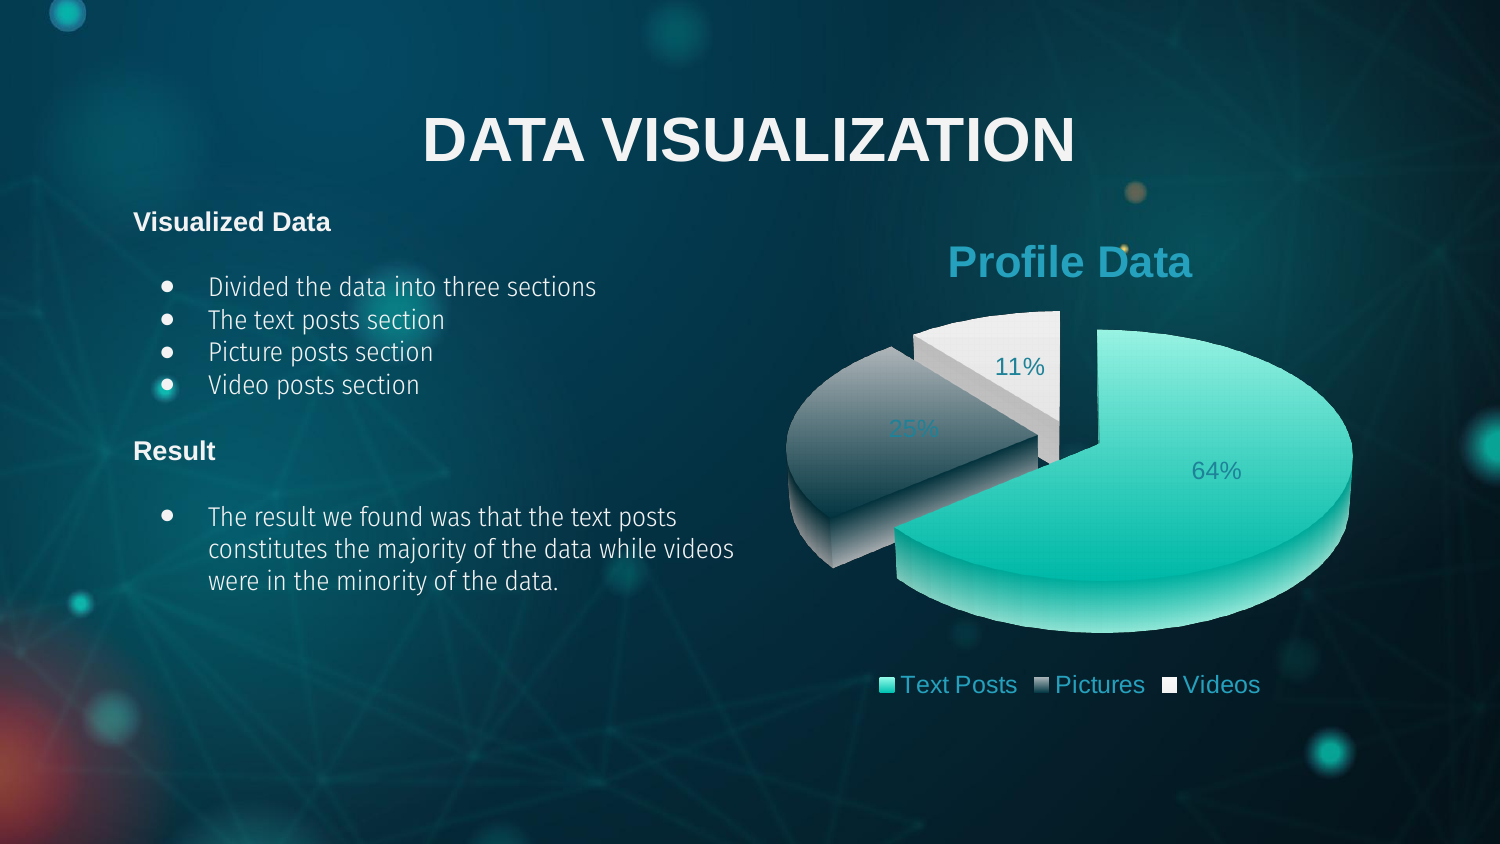

# DATA VISUALIZATION
Visualized Data
Divided the data into three sections
The text posts section
Picture posts section
Video posts section
Result
The result we found was that the text posts constitutes the majority of the data while videos were in the minority of the data.

[unsupported chart]